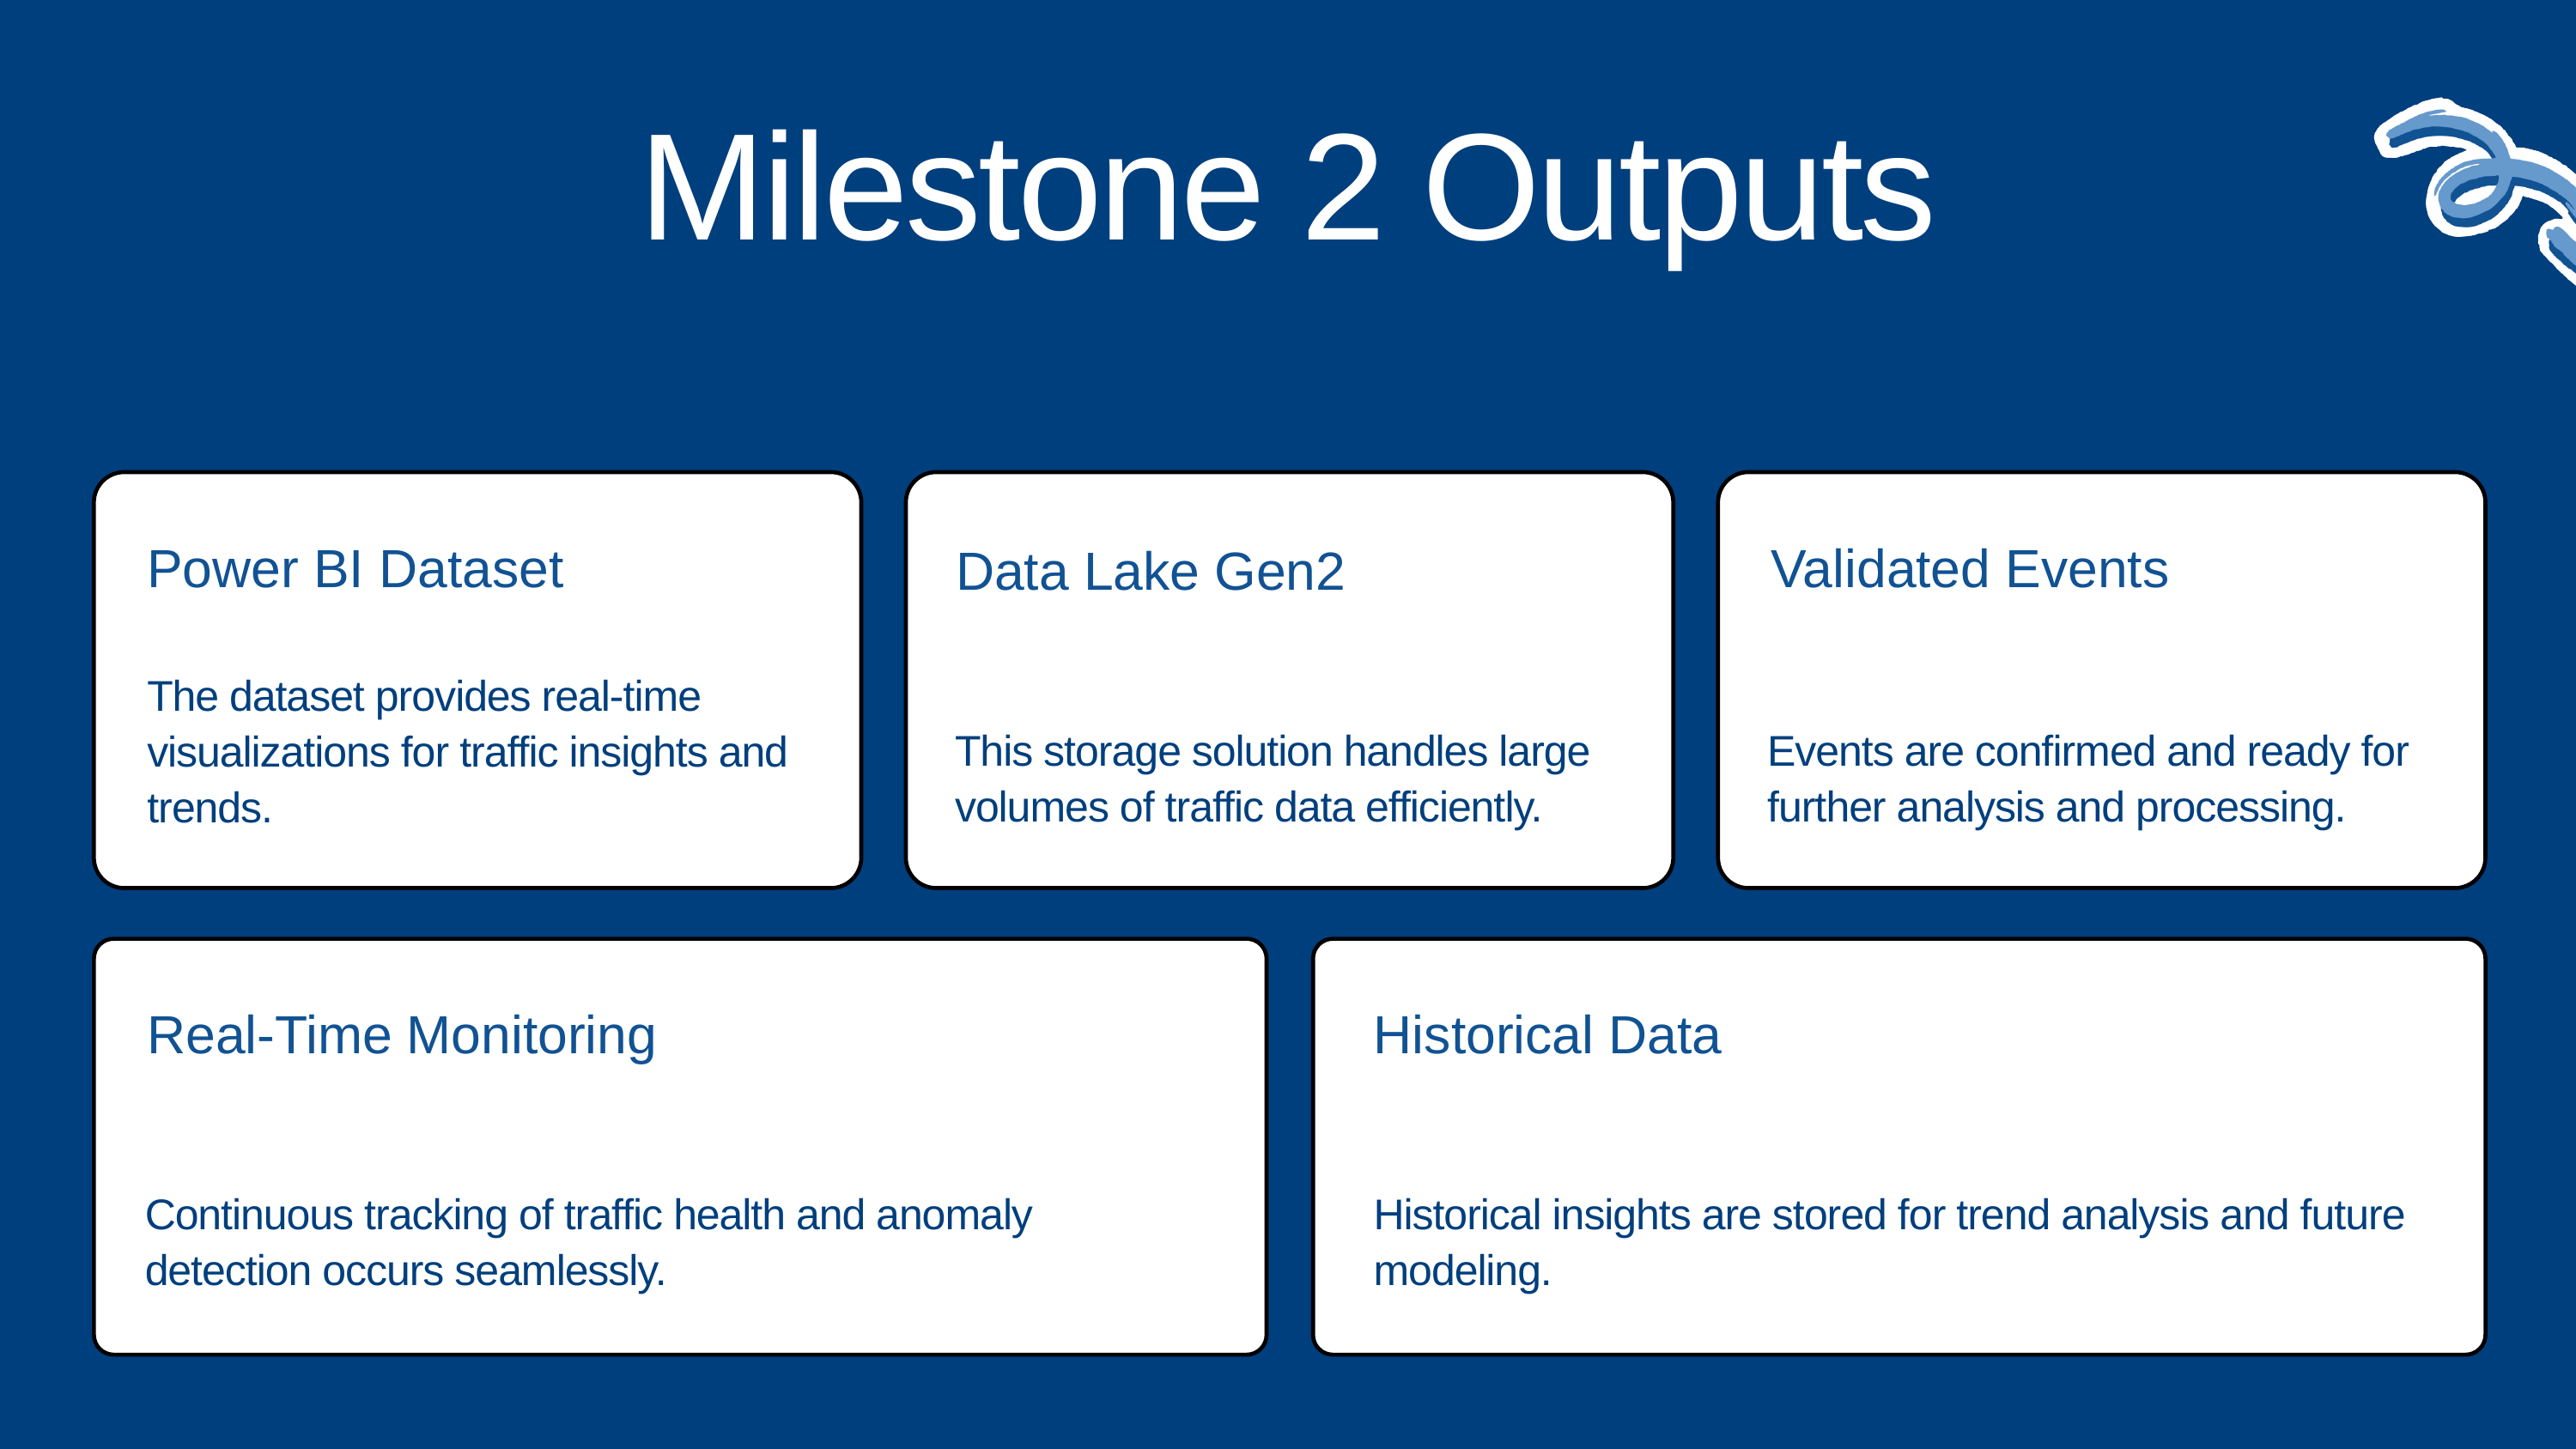

Milestone 2 Outputs

Power BI Dataset
Validated Events
Data Lake Gen2
The dataset provides real-time visualizations for traffic insights and trends.
This storage solution handles large volumes of traffic data efficiently.
Events are confirmed and ready for further analysis and processing.

Real-Time Monitoring
Historical Data
Continuous tracking of traffic health and anomaly detection occurs seamlessly.
Historical insights are stored for trend analysis and future modeling.